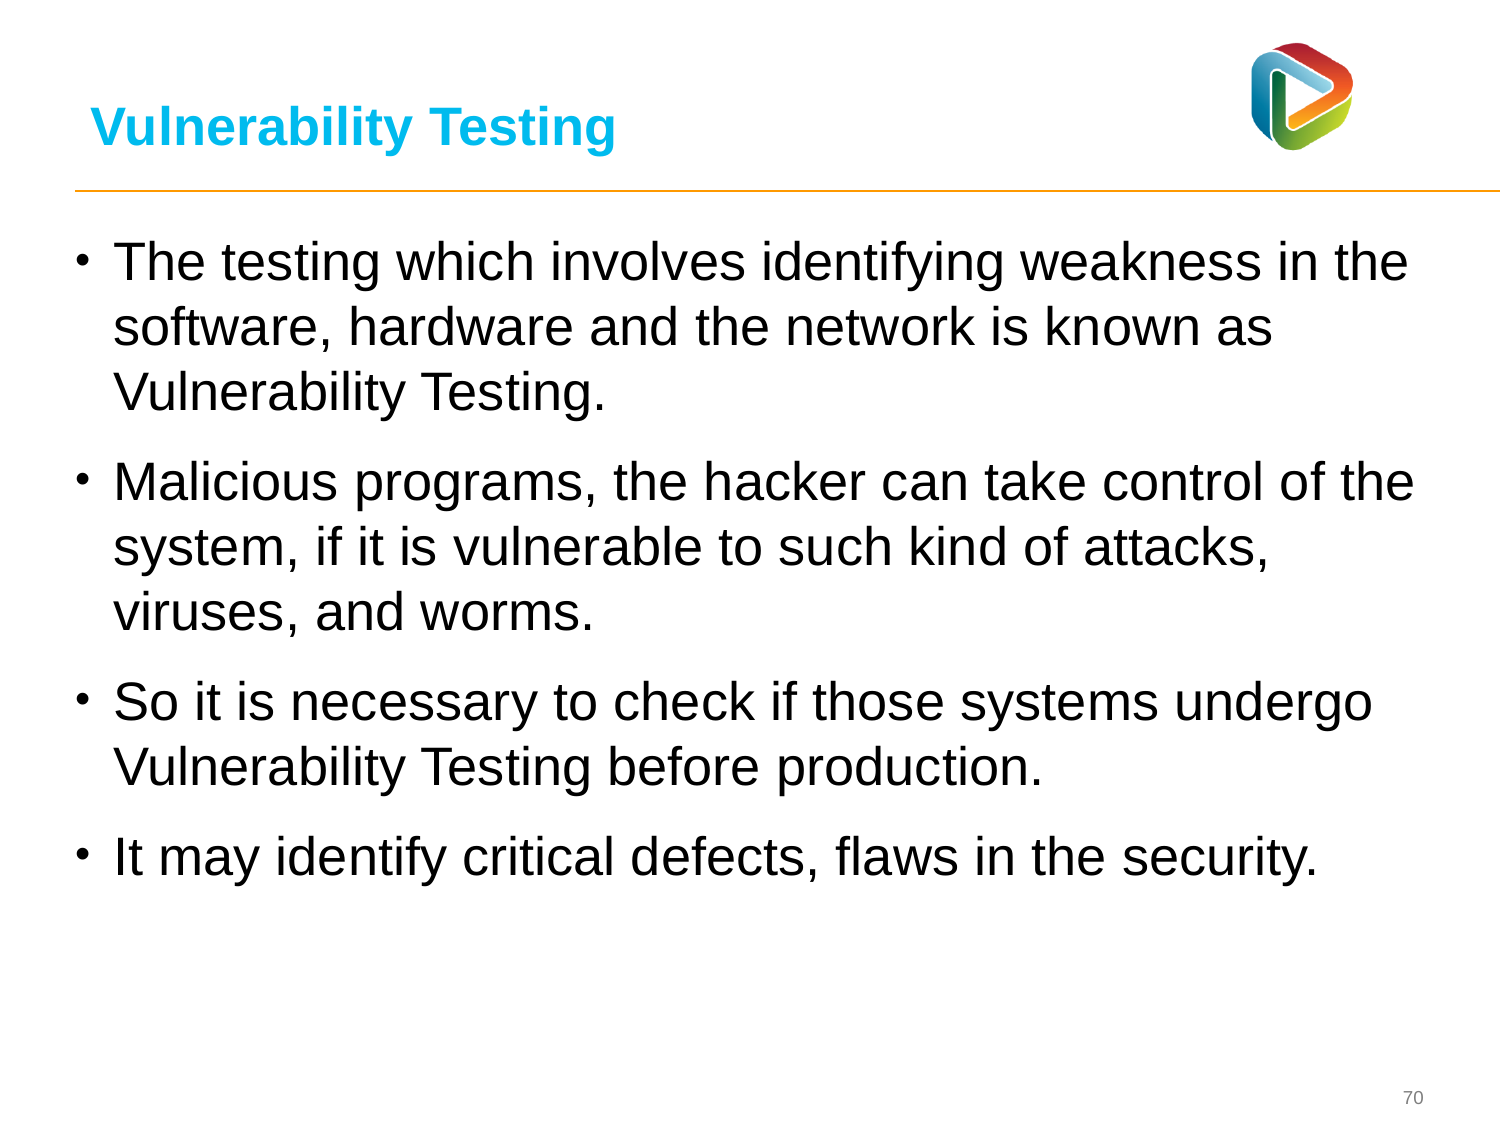

# Vulnerability Testing
The testing which involves identifying weakness in the software, hardware and the network is known as Vulnerability Testing.
Malicious programs, the hacker can take control of the system, if it is vulnerable to such kind of attacks, viruses, and worms.
So it is necessary to check if those systems undergo Vulnerability Testing before production.
It may identify critical defects, flaws in the security.